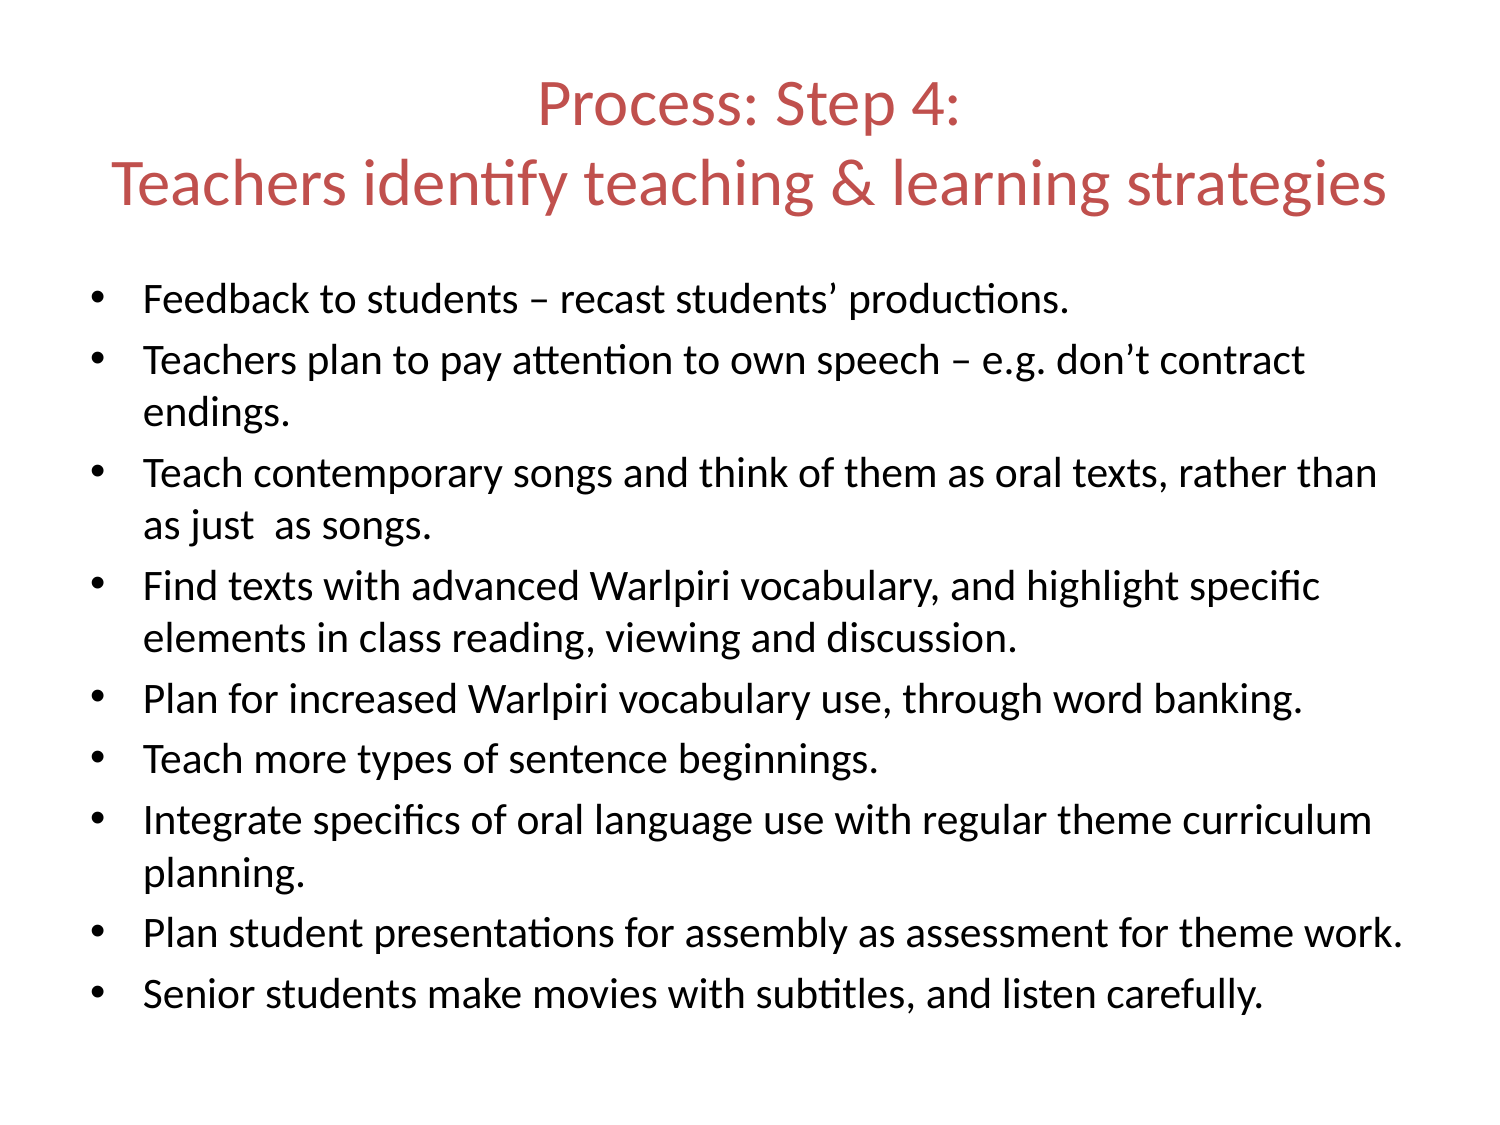

# Process: Step 4: Teachers identify teaching & learning strategies
Feedback to students – recast students’ productions.
Teachers plan to pay attention to own speech – e.g. don’t contract endings.
Teach contemporary songs and think of them as oral texts, rather than as just  as songs.
Find texts with advanced Warlpiri vocabulary, and highlight specific elements in class reading, viewing and discussion.
Plan for increased Warlpiri vocabulary use, through word banking.
Teach more types of sentence beginnings.
Integrate specifics of oral language use with regular theme curriculum planning.
Plan student presentations for assembly as assessment for theme work.
Senior students make movies with subtitles, and listen carefully.